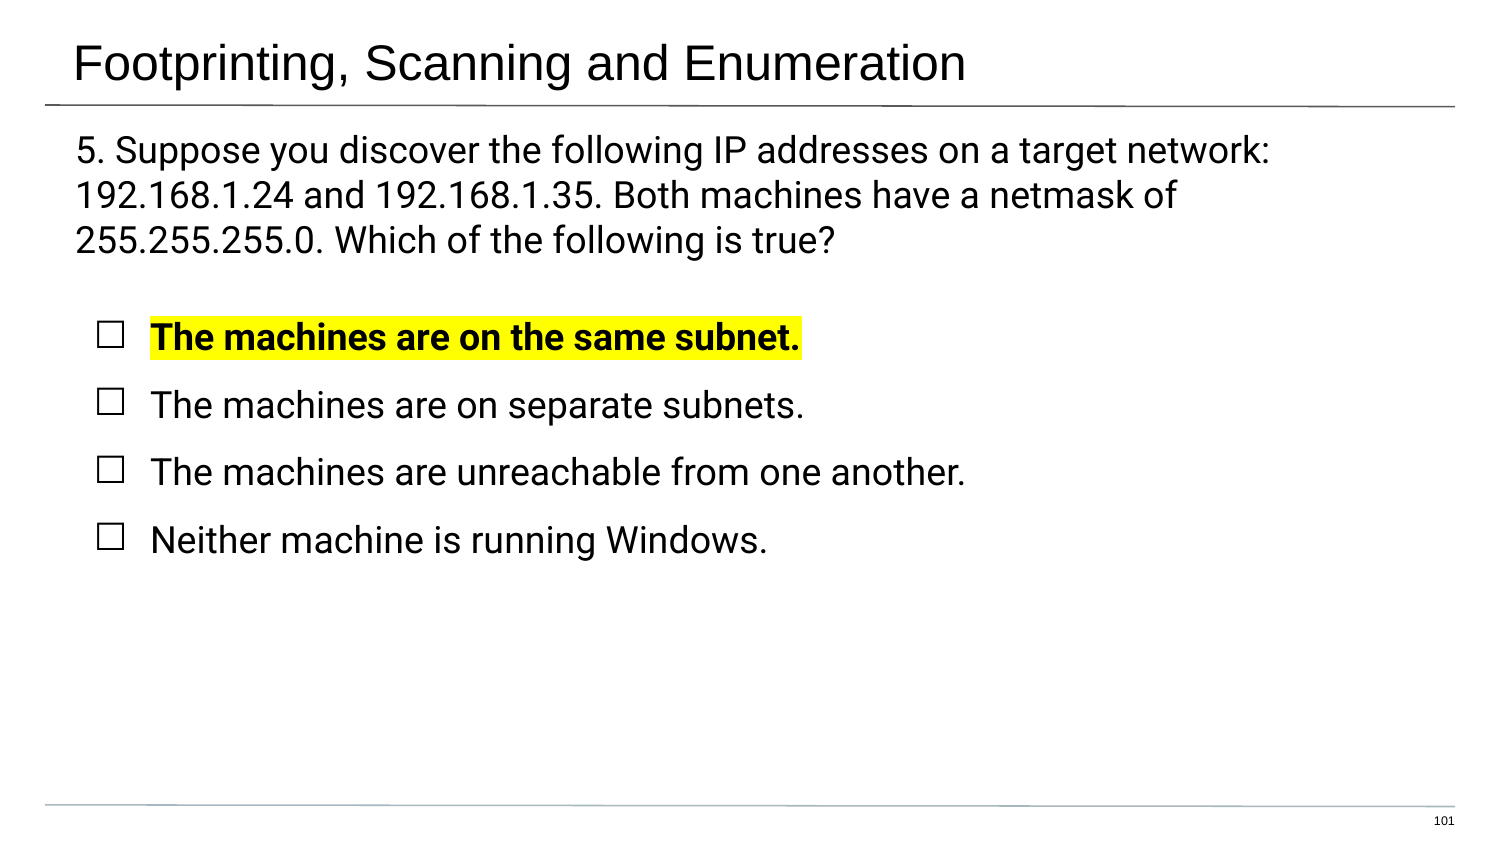

# Footprinting, Scanning and Enumeration
5. Suppose you discover the following IP addresses on a target network: 192.168.1.24 and 192.168.1.35. Both machines have a netmask of 255.255.255.0. Which of the following is true?
The machines are on the same subnet.
The machines are on separate subnets.
The machines are unreachable from one another.
Neither machine is running Windows.

101